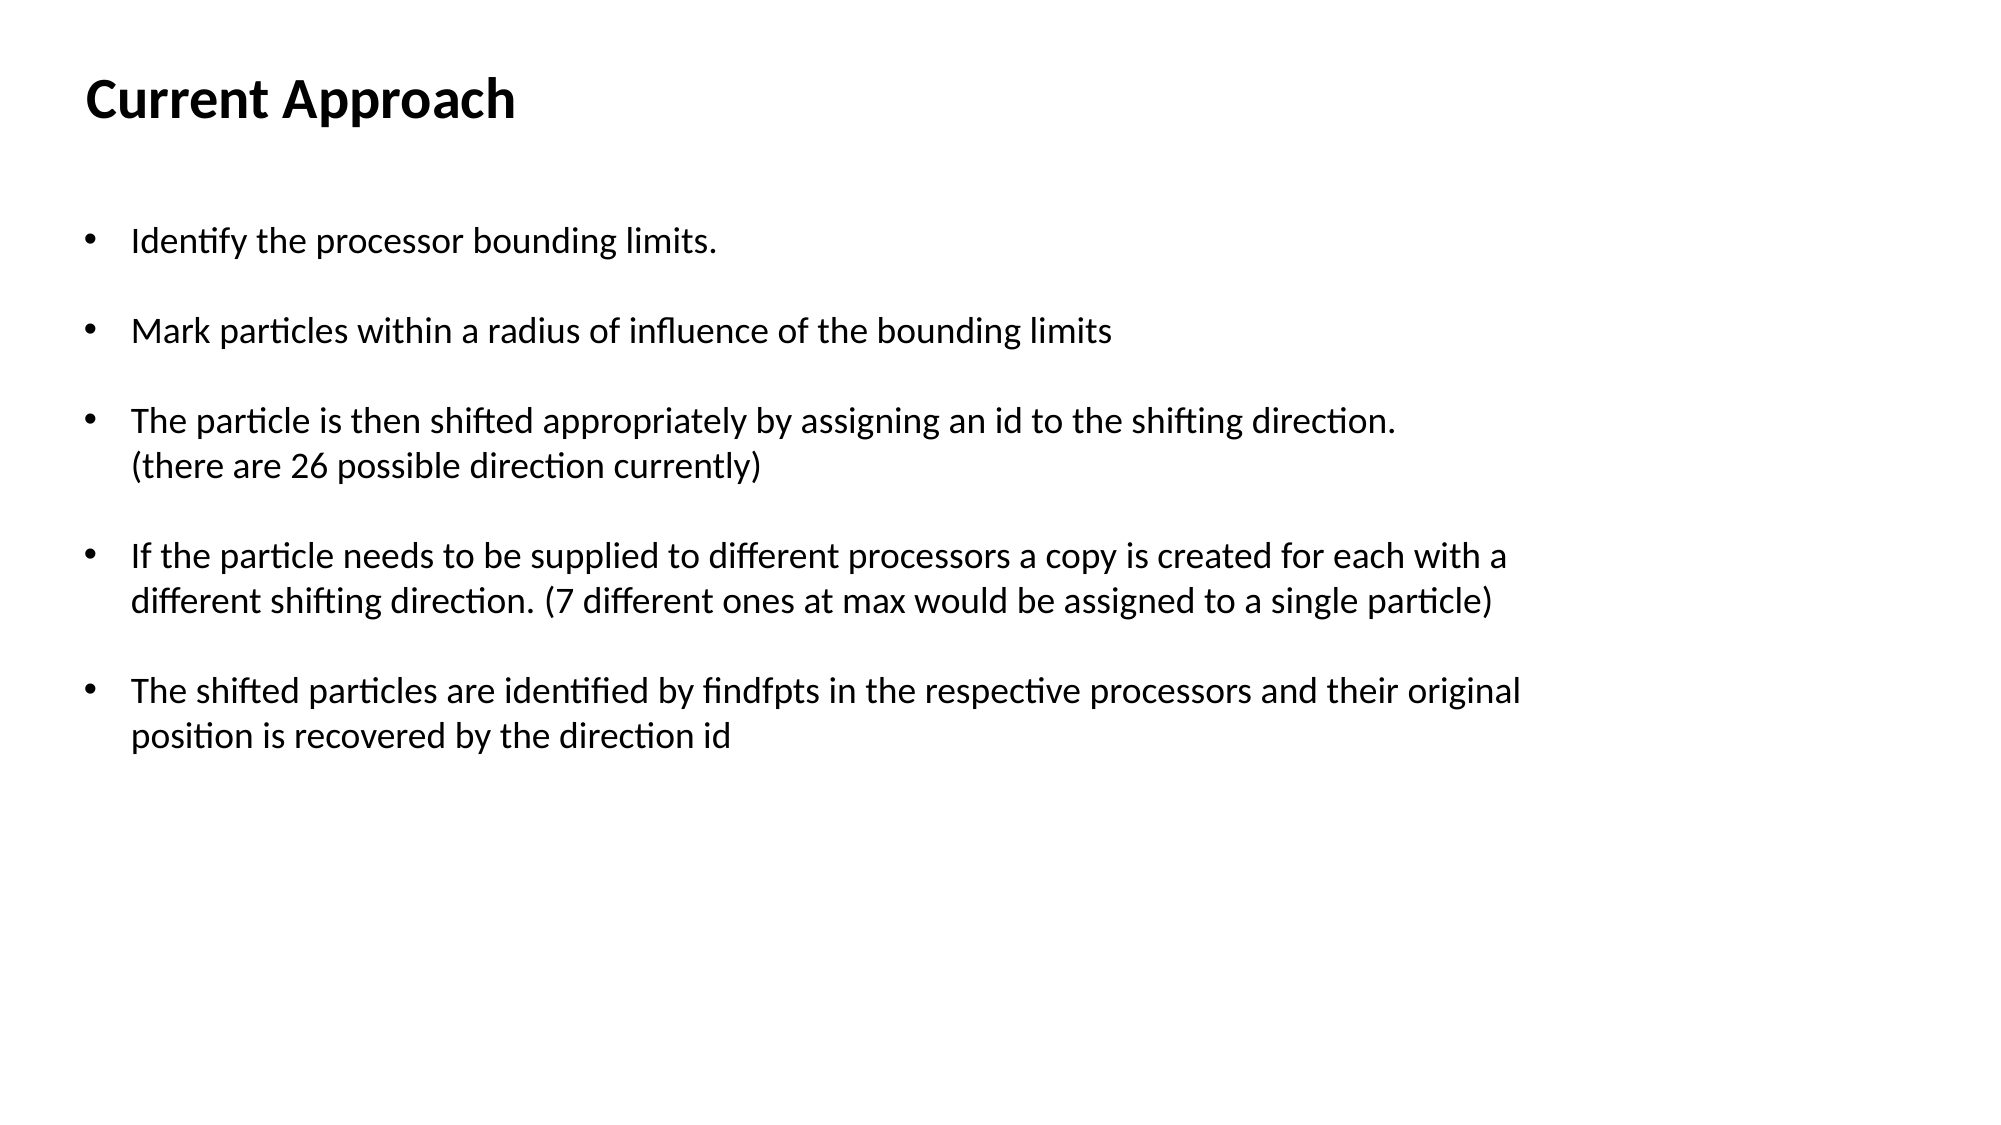

Current Approach
Identify the processor bounding limits.

Mark particles within a radius of influence of the bounding limits

The particle is then shifted appropriately by assigning an id to the shifting direction.
(there are 26 possible direction currently)

If the particle needs to be supplied to different processors a copy is created for each with a different shifting direction. (7 different ones at max would be assigned to a single particle)

The shifted particles are identified by findfpts in the respective processors and their original position is recovered by the direction id